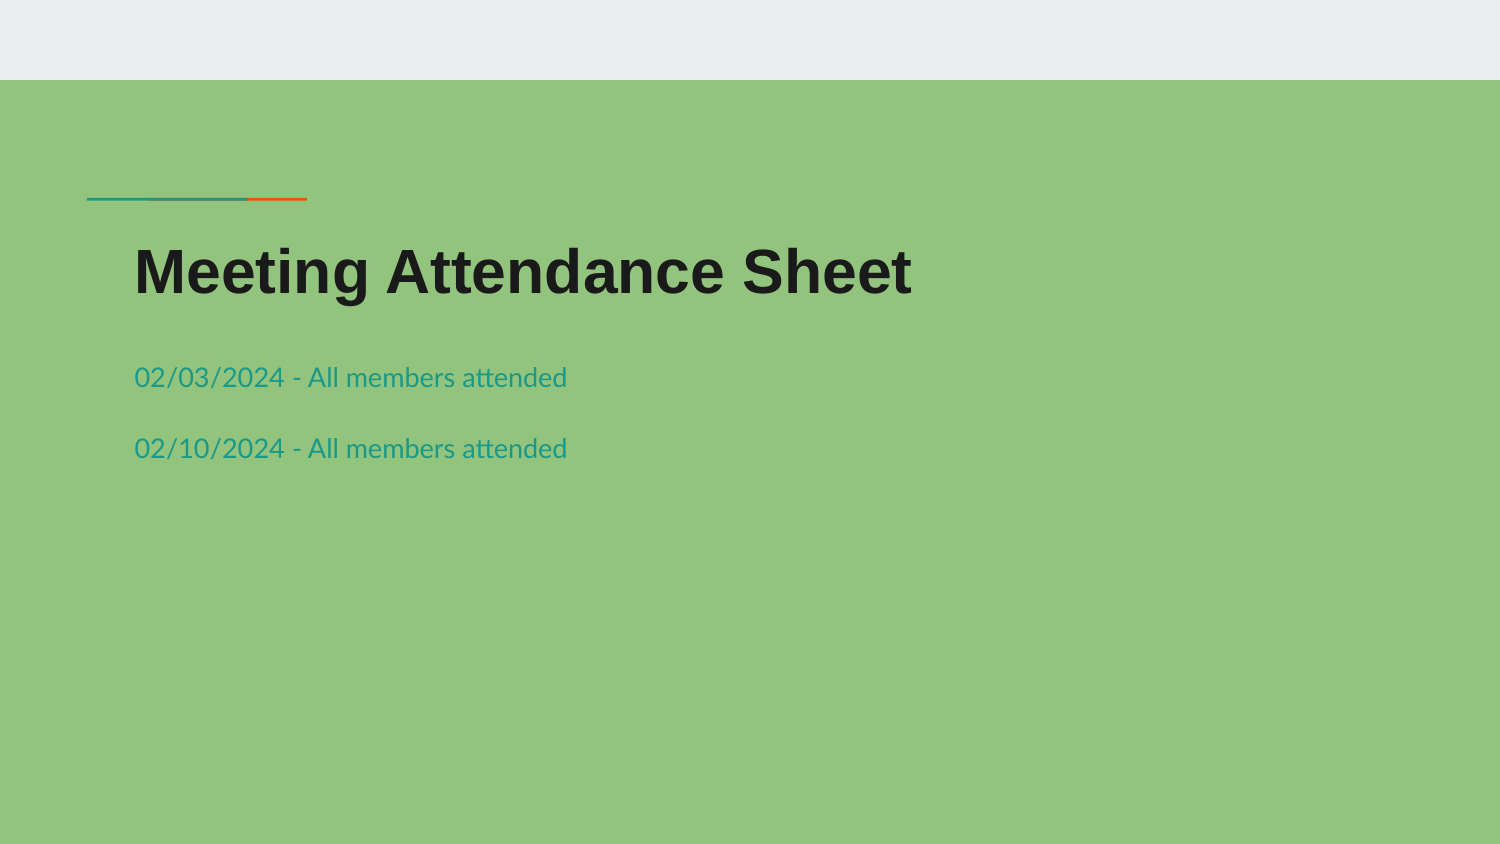

# Meeting Attendance Sheet
02/03/2024 - All members attended
02/10/2024 - All members attended